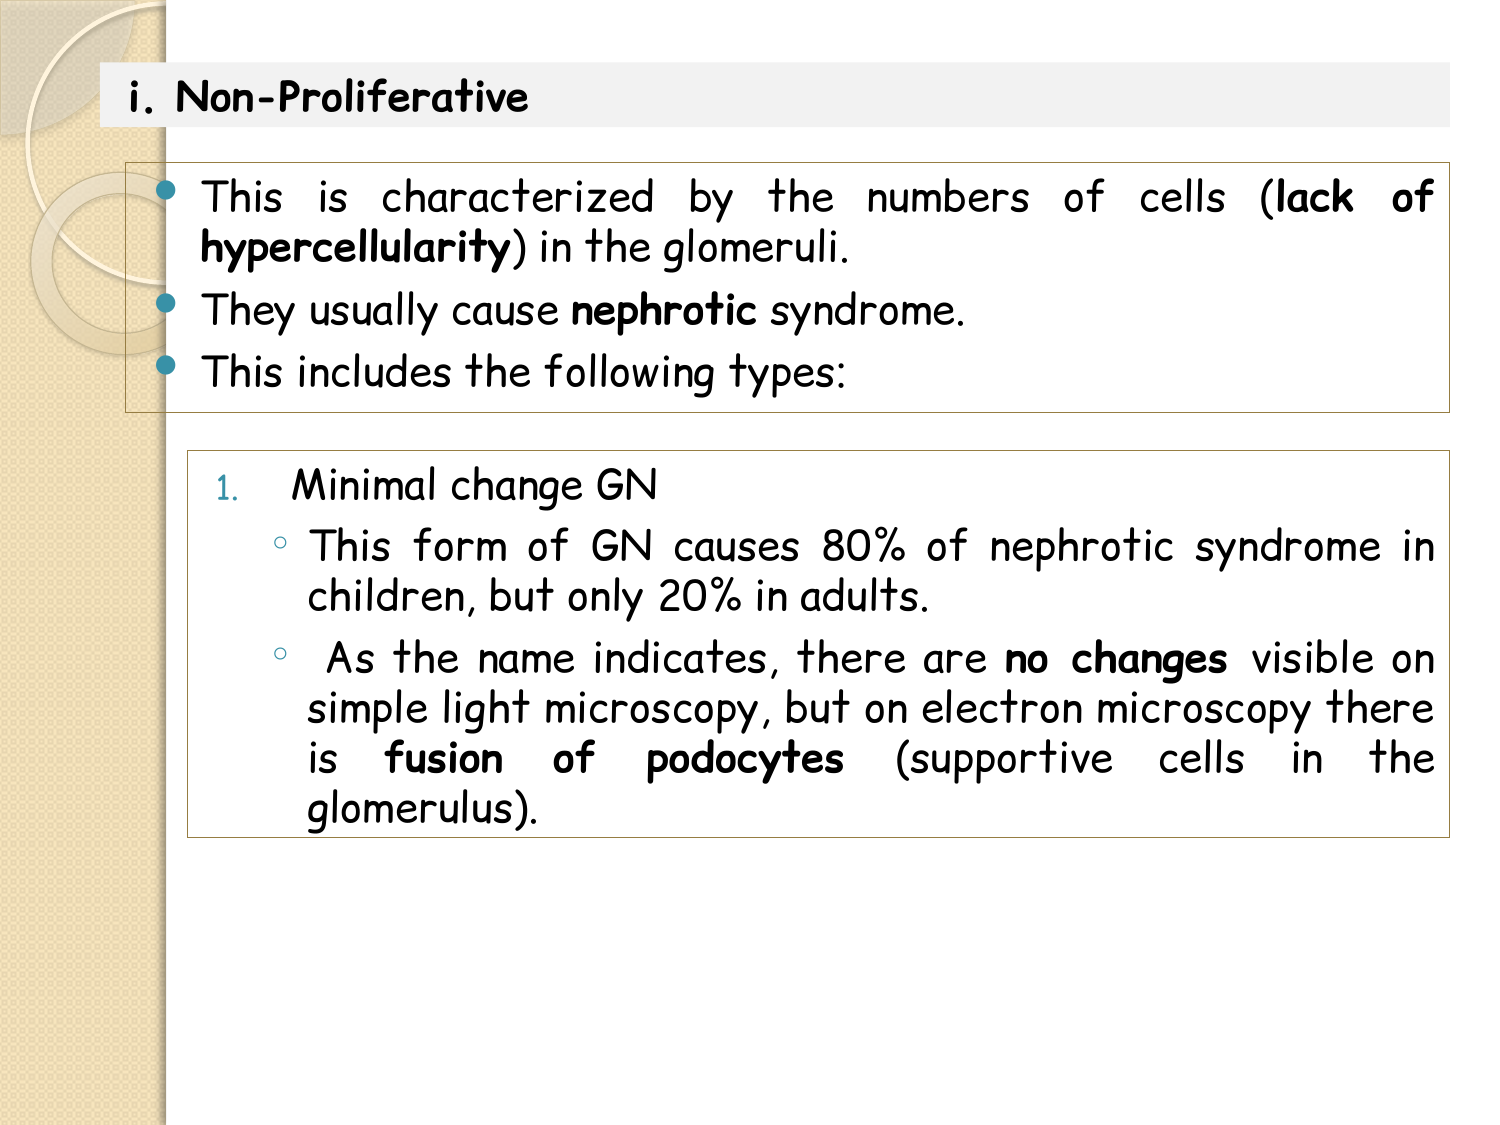

i. Non-Proliferative
This is characterized by the numbers of cells (lack of hypercellularity) in the glomeruli.
They usually cause nephrotic syndrome.
This includes the following types:

Minimal change GN
This form of GN causes 80% of nephrotic syndrome in children, but only 20% in adults.
 As the name indicates, there are no changes visible on simple light microscopy, but on electron microscopy there is fusion of podocytes (supportive cells in the glomerulus).